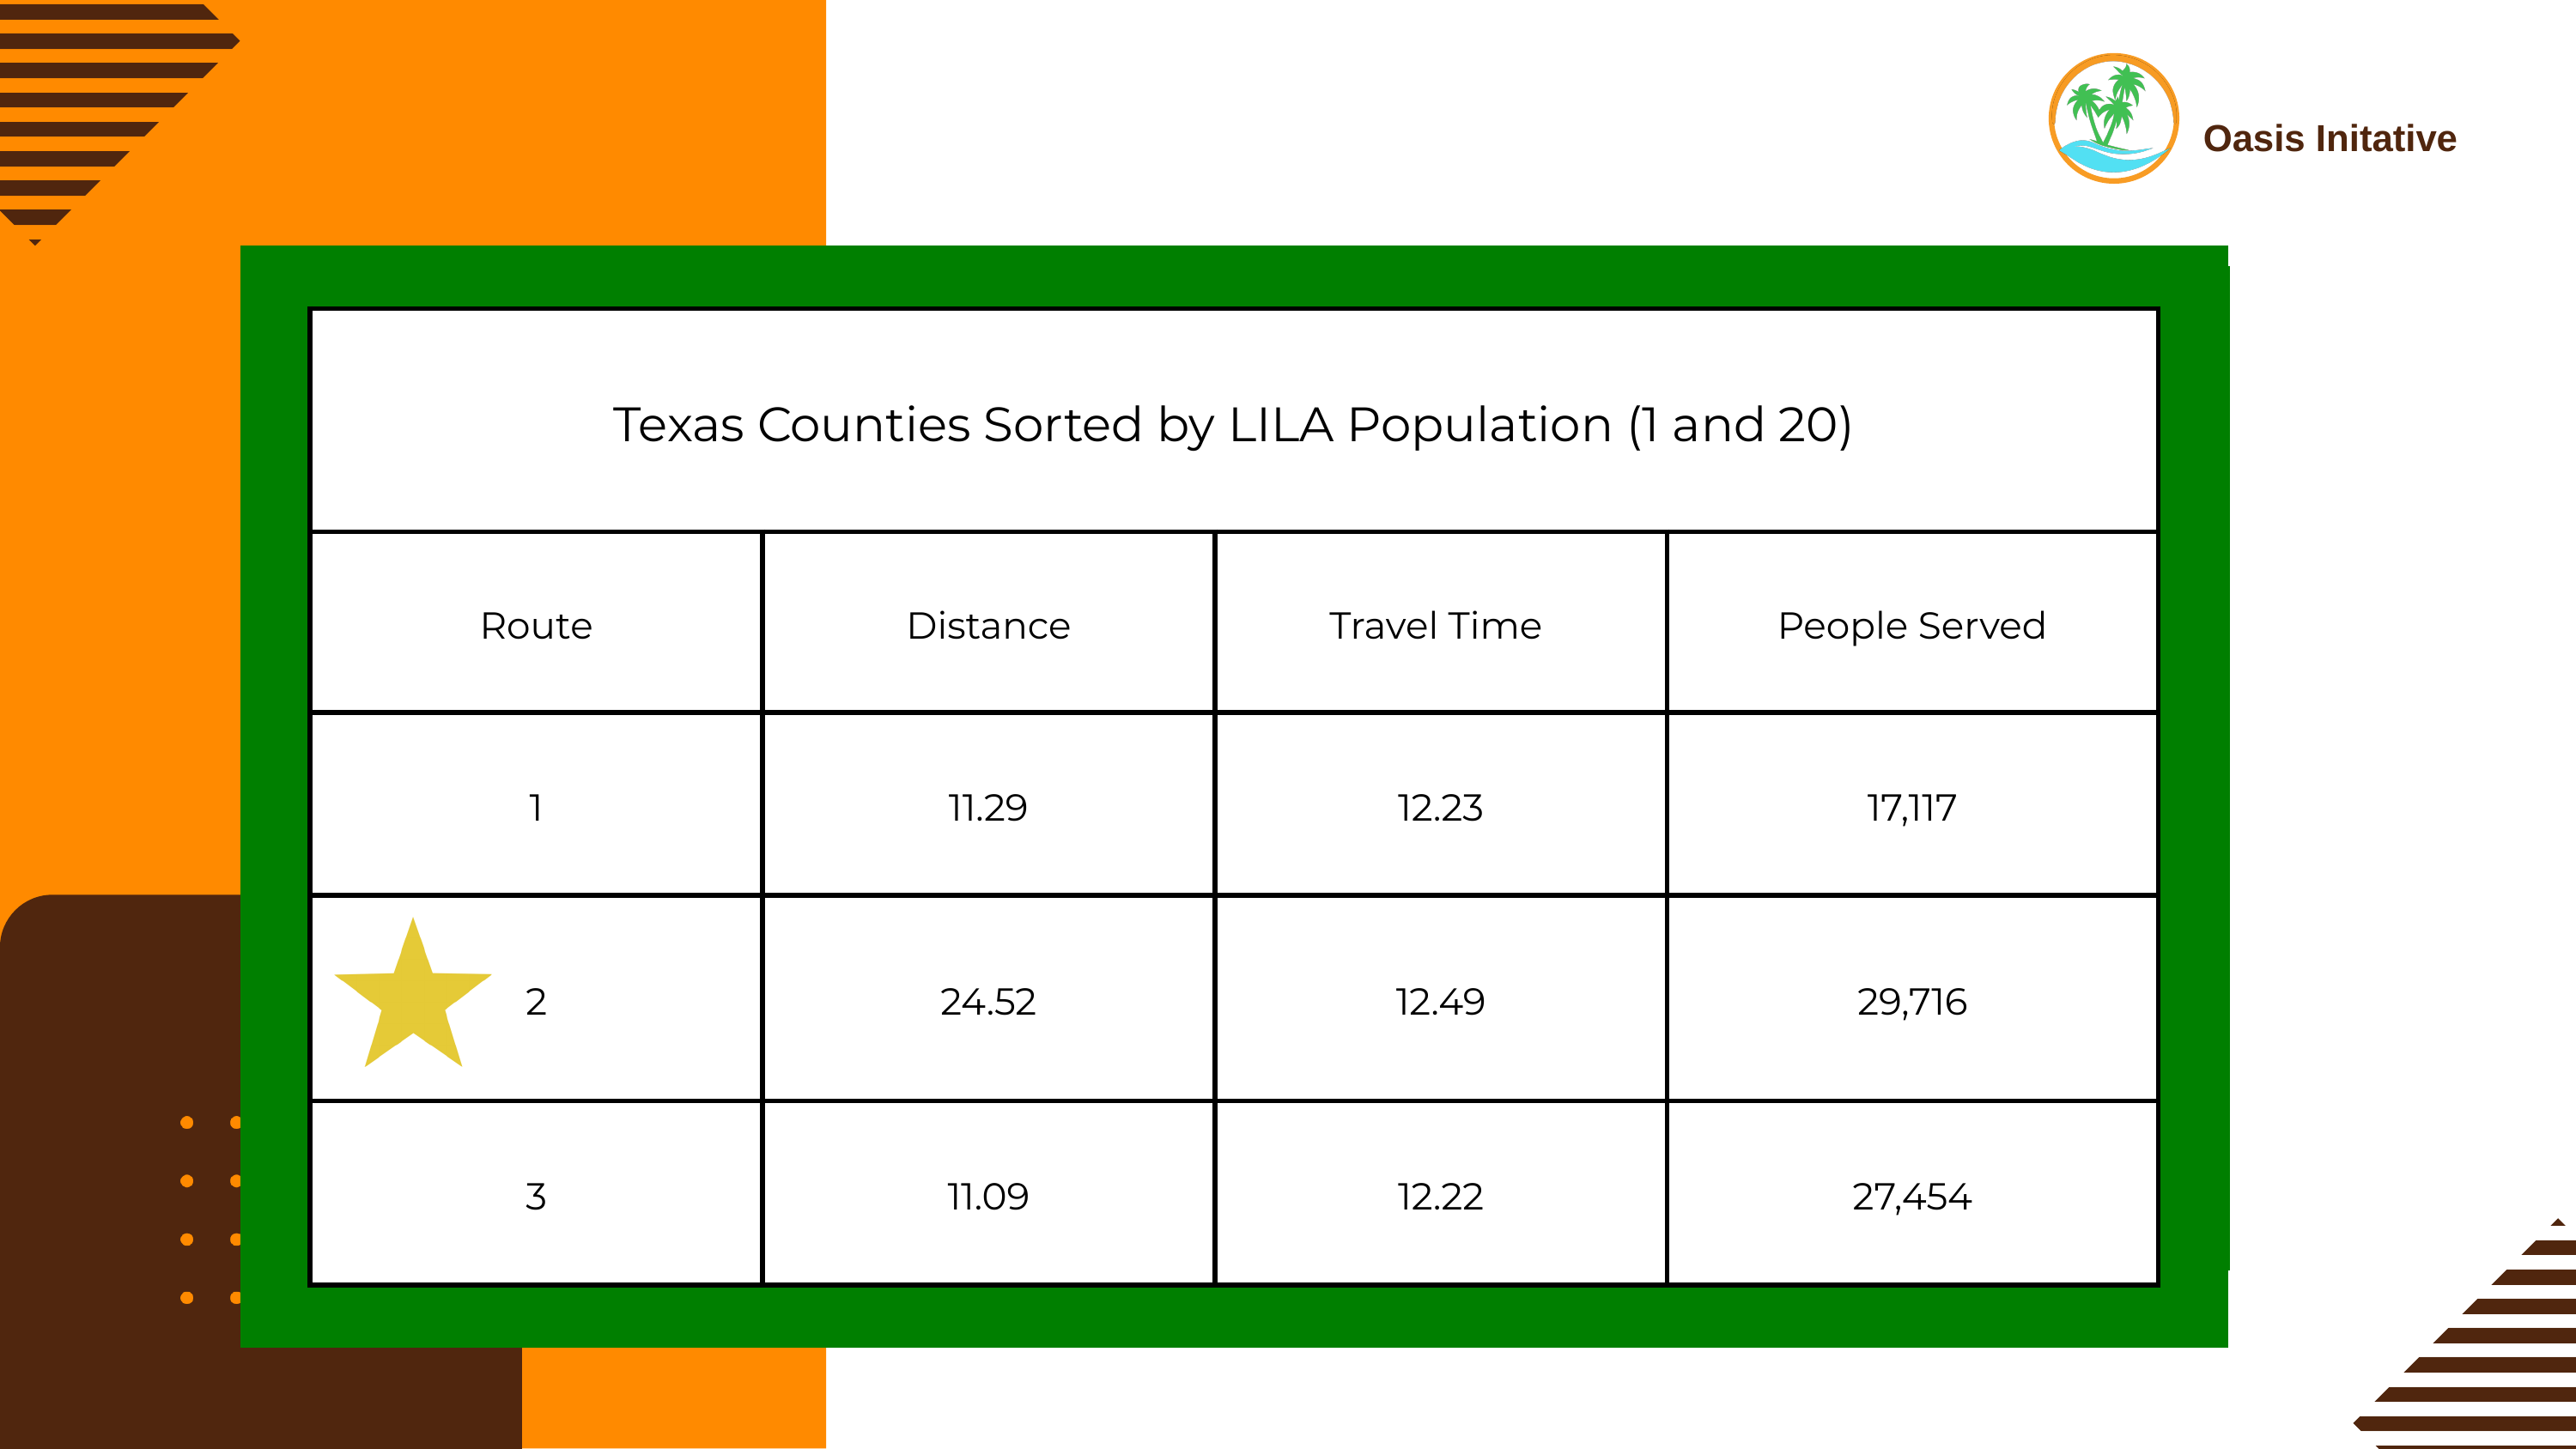

Oasis Initative

| Texas Counties Sorted by LILA Population (1 and 20) | Texas Counties Sorted by LILA Population (1 and 20) | Texas Counties Sorted by LILA Population (1 and 20) | Texas Counties Sorted by LILA Population (1 and 20) |
| --- | --- | --- | --- |
| Route | Distance | Travel Time | People Served |
| 1 | 11.29 | 12.23 | 17,117 |
| 2 | 24.52 | 12.49 | 29,716 |
| 3 | 11.09 | 12.22 | 27,454 |
| Texas Counties Sorted by LILA Population (1 and 20) | Texas Counties Sorted by LILA Population (1 and 20) | Texas Counties Sorted by LILA Population (1 and 20) | Texas Counties Sorted by LILA Population (1 and 20) |
| --- | --- | --- | --- |
| Route | Distance | Travel Time | People Served |
| 1 | 11.29 | 12.23 | 17,117 |
| 2 | 24.52 | 12.49 | 29,716 |
| 3 | 11.09 | 12.22 | 27,454 |